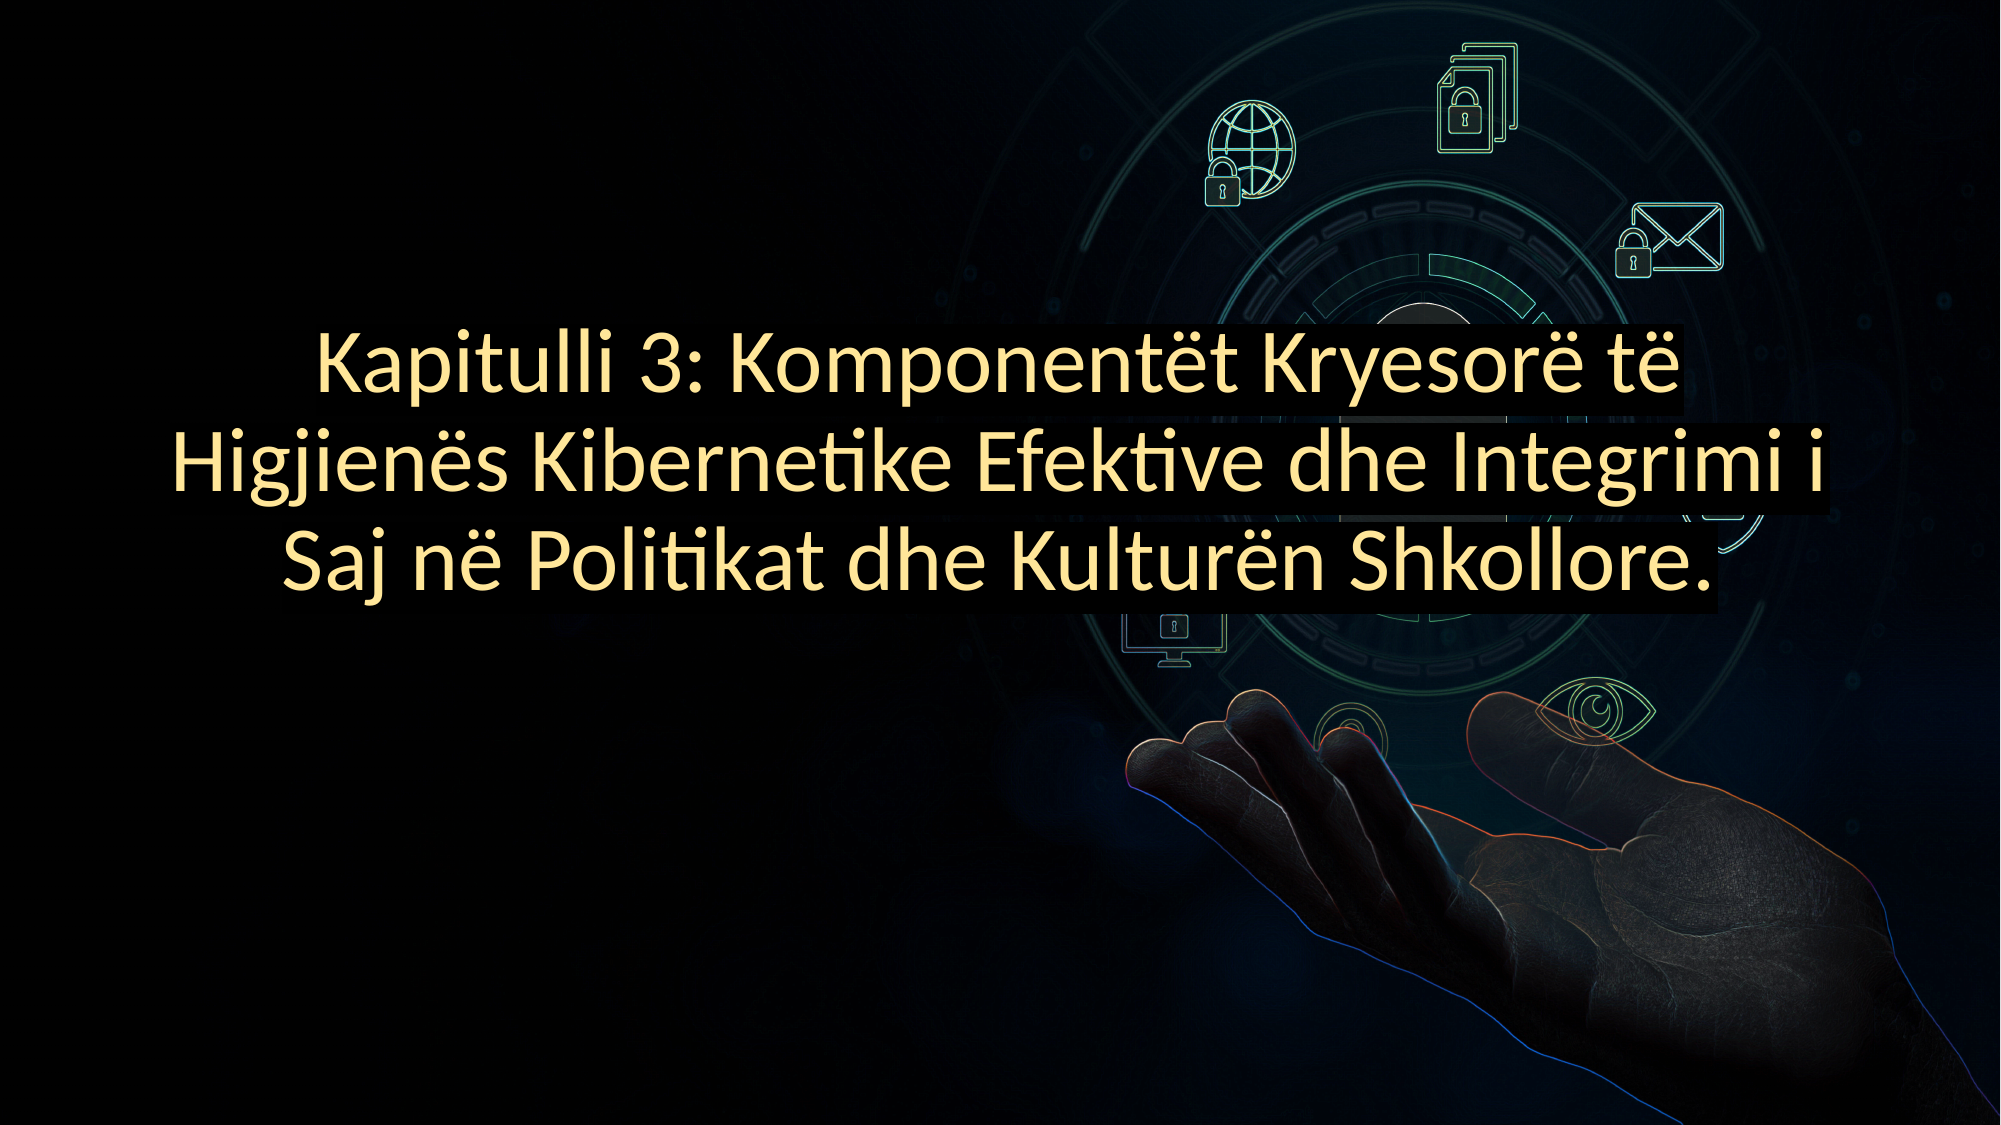

# Kapitulli 3: Komponentët Kryesorë të Higjienës Kibernetike Efektive dhe Integrimi i Saj në Politikat dhe Kulturën Shkollore.